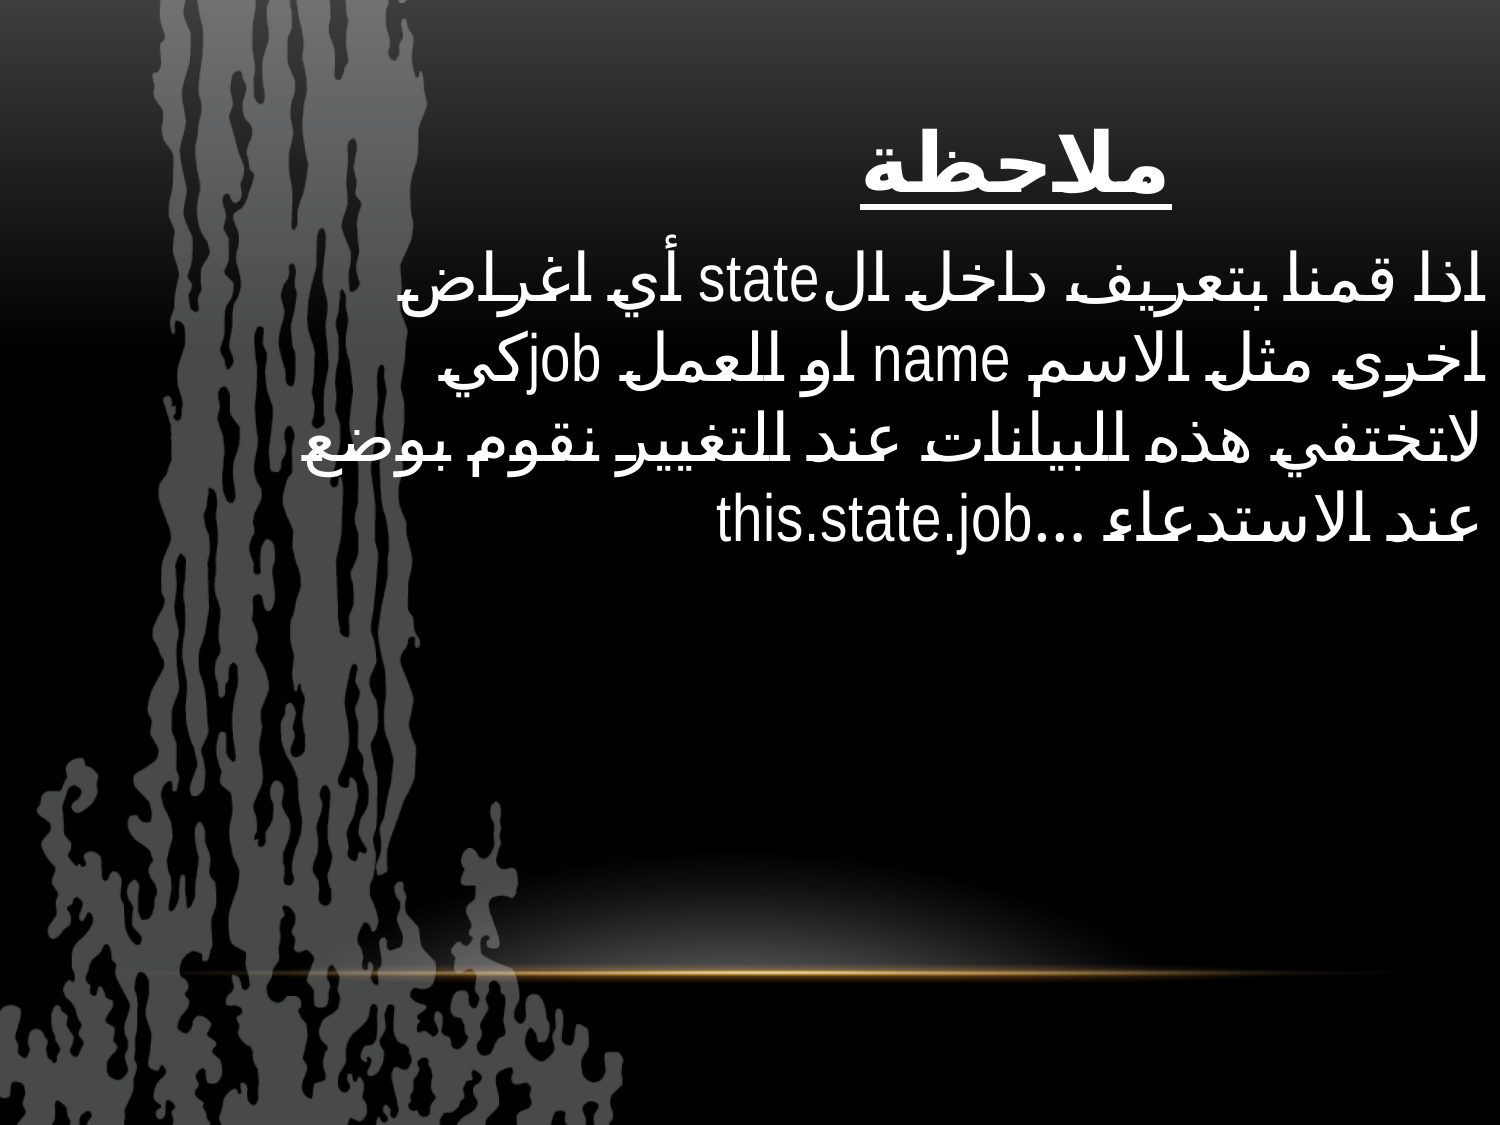

اذا قمنا بتعريف داخل الstate أي اغراض اخرى مثل الاسم name او العمل jobكي لاتختفي هذه البيانات عند التغيير نقوم بوضع عند الاستدعاء …this.state.job
# ملاحظة